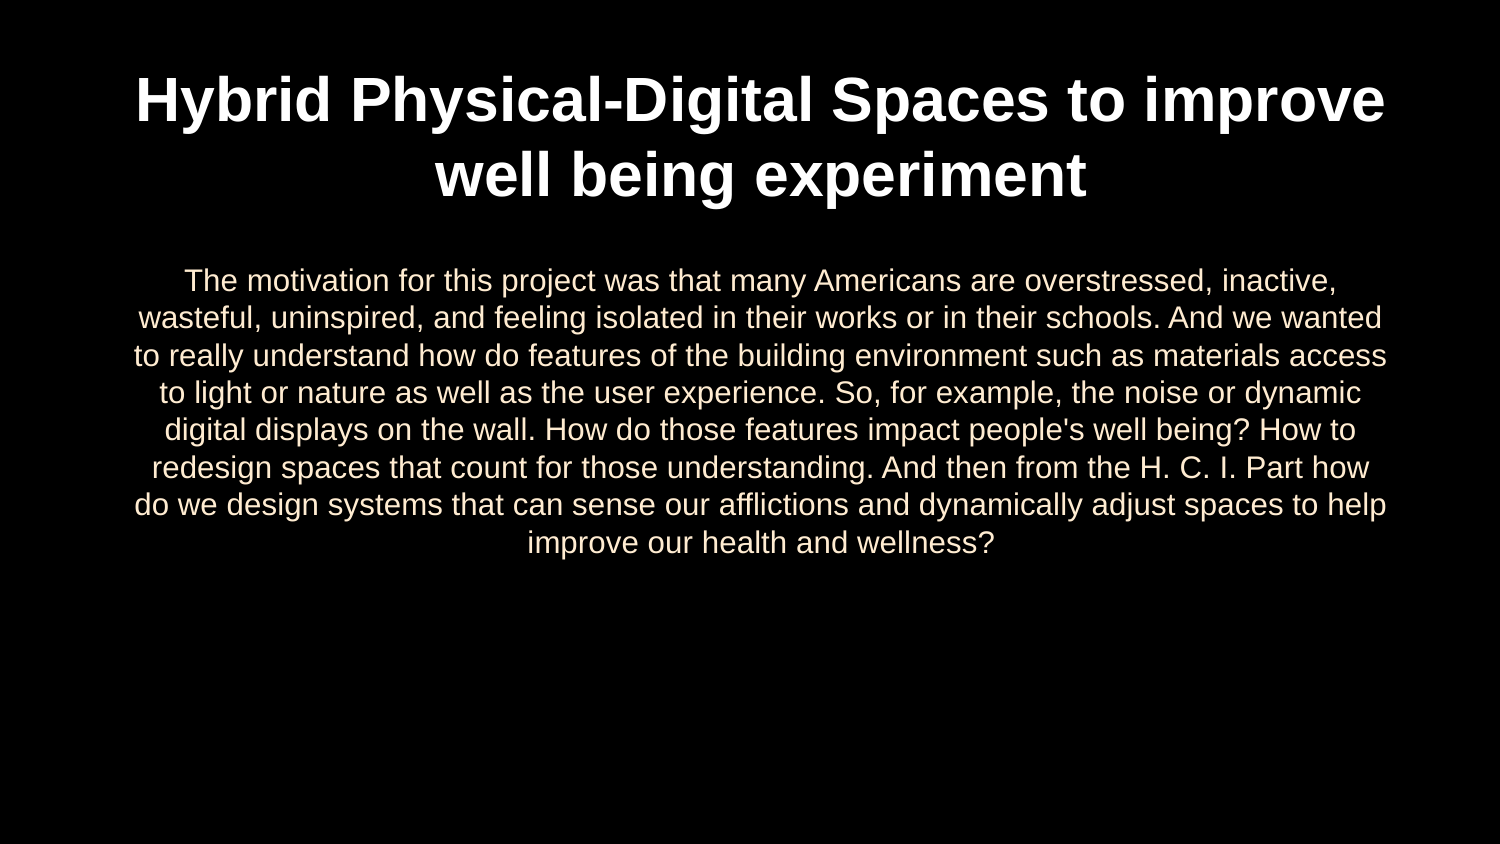

Hybrid Physical-Digital Spaces to improve well being experiment
# The motivation for this project was that many Americans are overstressed, inactive, wasteful, uninspired, and feeling isolated in their works or in their schools. And we wanted to really understand how do features of the building environment such as materials access to light or nature as well as the user experience. So, for example, the noise or dynamic digital displays on the wall. How do those features impact people's well being? How to redesign spaces that count for those understanding. And then from the H. C. I. Part how do we design systems that can sense our afflictions and dynamically adjust spaces to help improve our health and wellness?